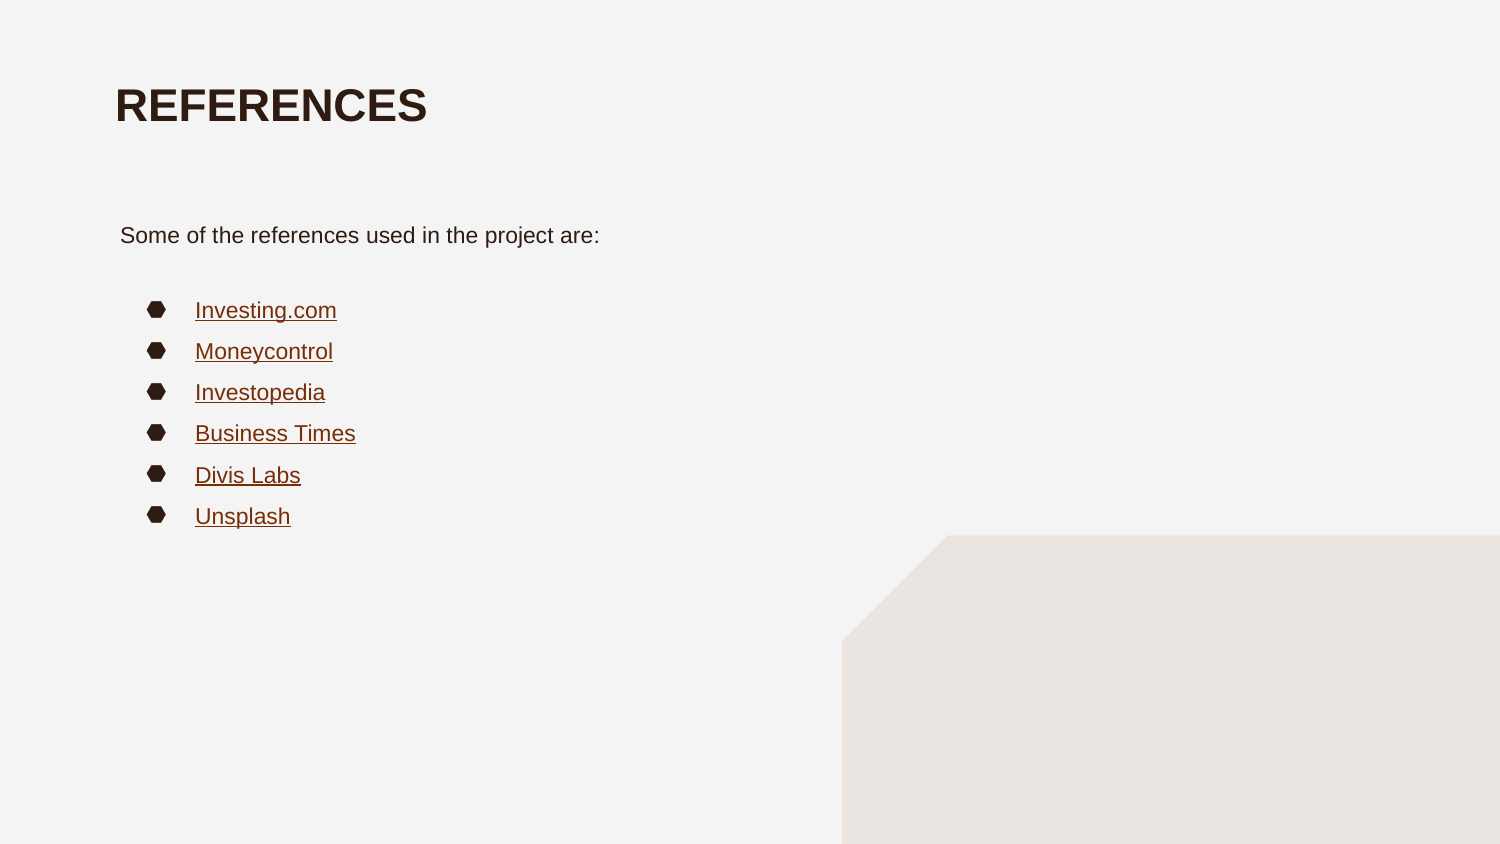

# REFERENCES
Some of the references used in the project are:
Investing.com
Moneycontrol
Investopedia
Business Times
Divis Labs
Unsplash